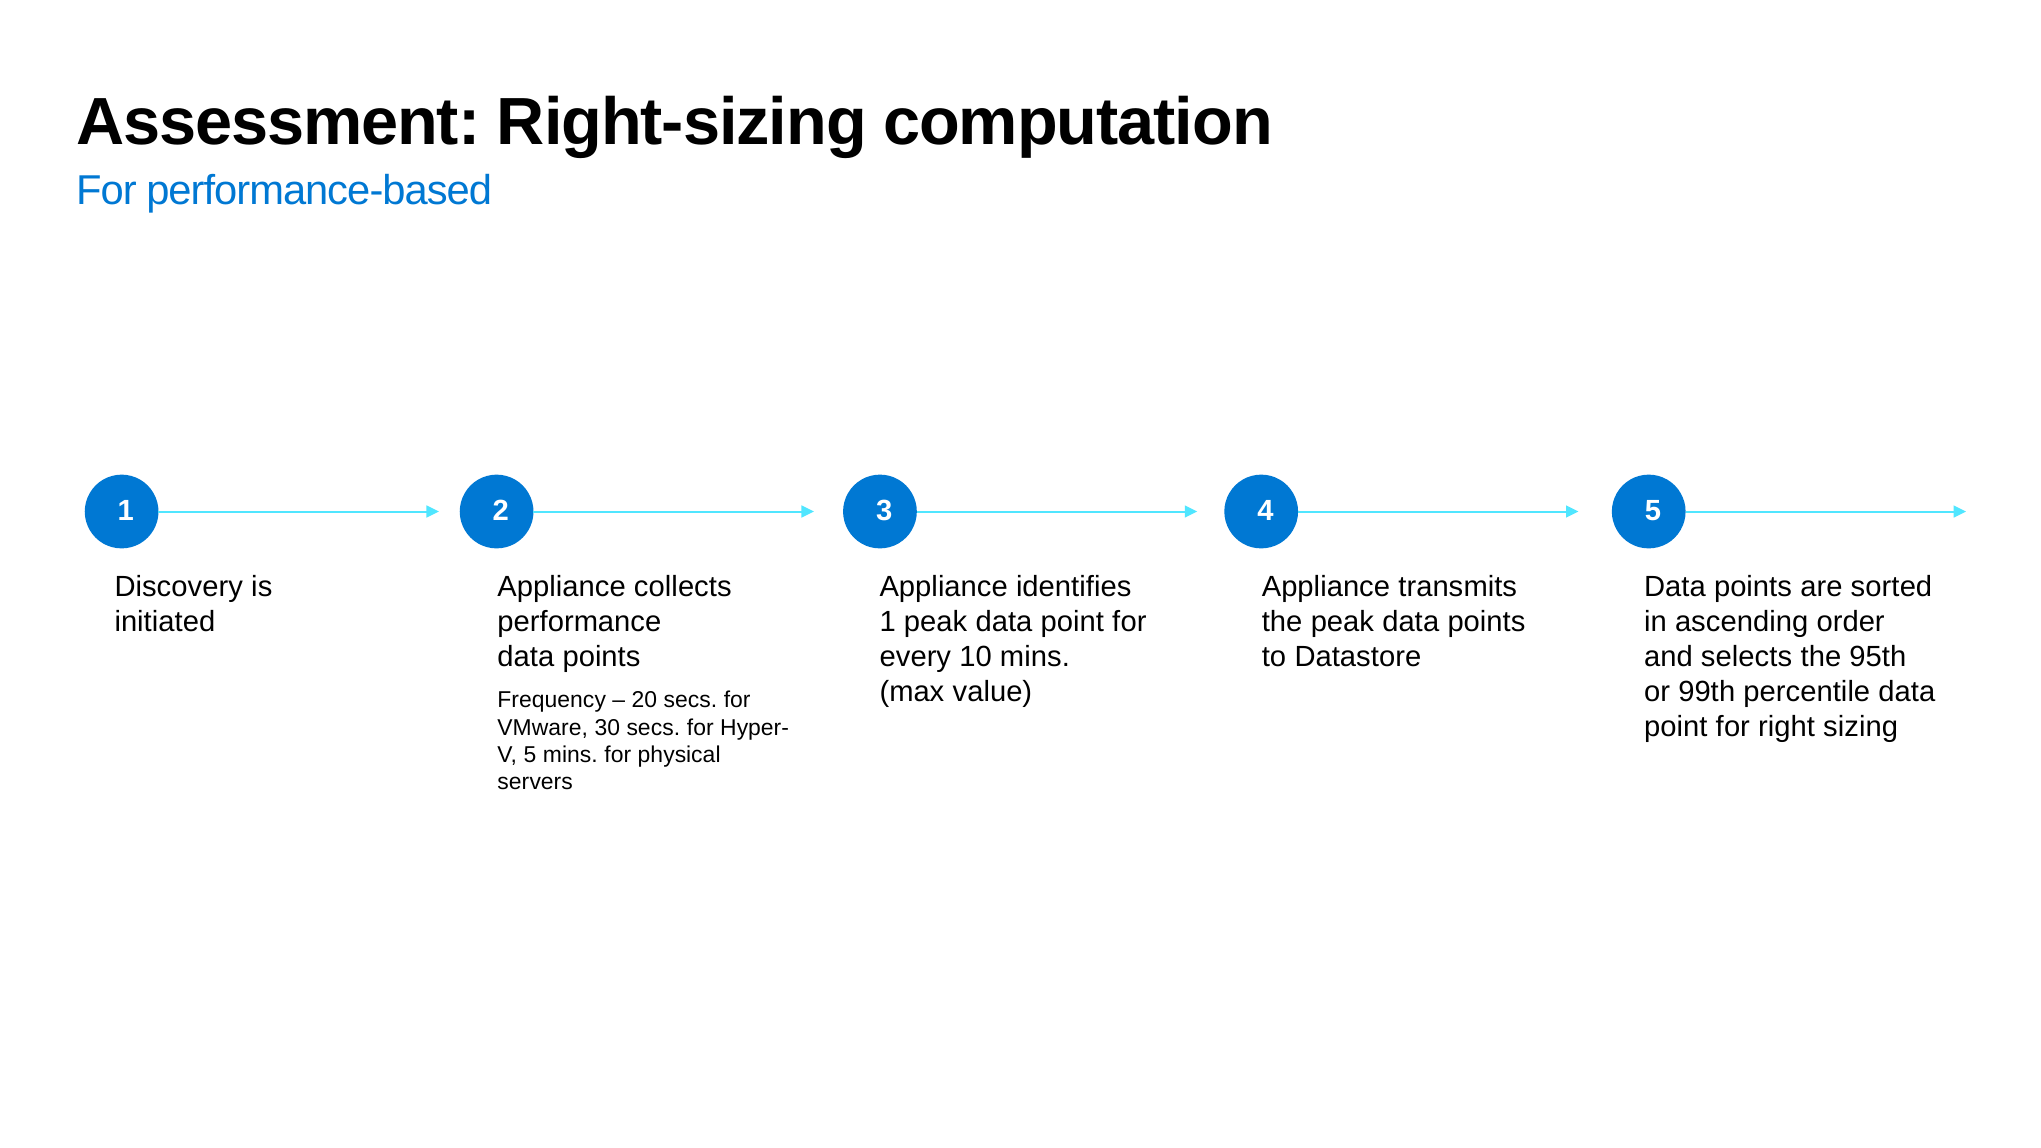

# Assessment: Right-sizing computation
For performance-based

1
2
3
4
5
Discovery is
initiated
Appliance collects performance
data points
Frequency – 20 secs. for VMware, 30 secs. for Hyper-V, 5 mins. for physical servers
Appliance identifies
1 peak data point for every 10 mins.
(max value)
Appliance transmits the peak data points to Datastore
Data points are sorted in ascending order and selects the 95th or 99th percentile data point for right sizing